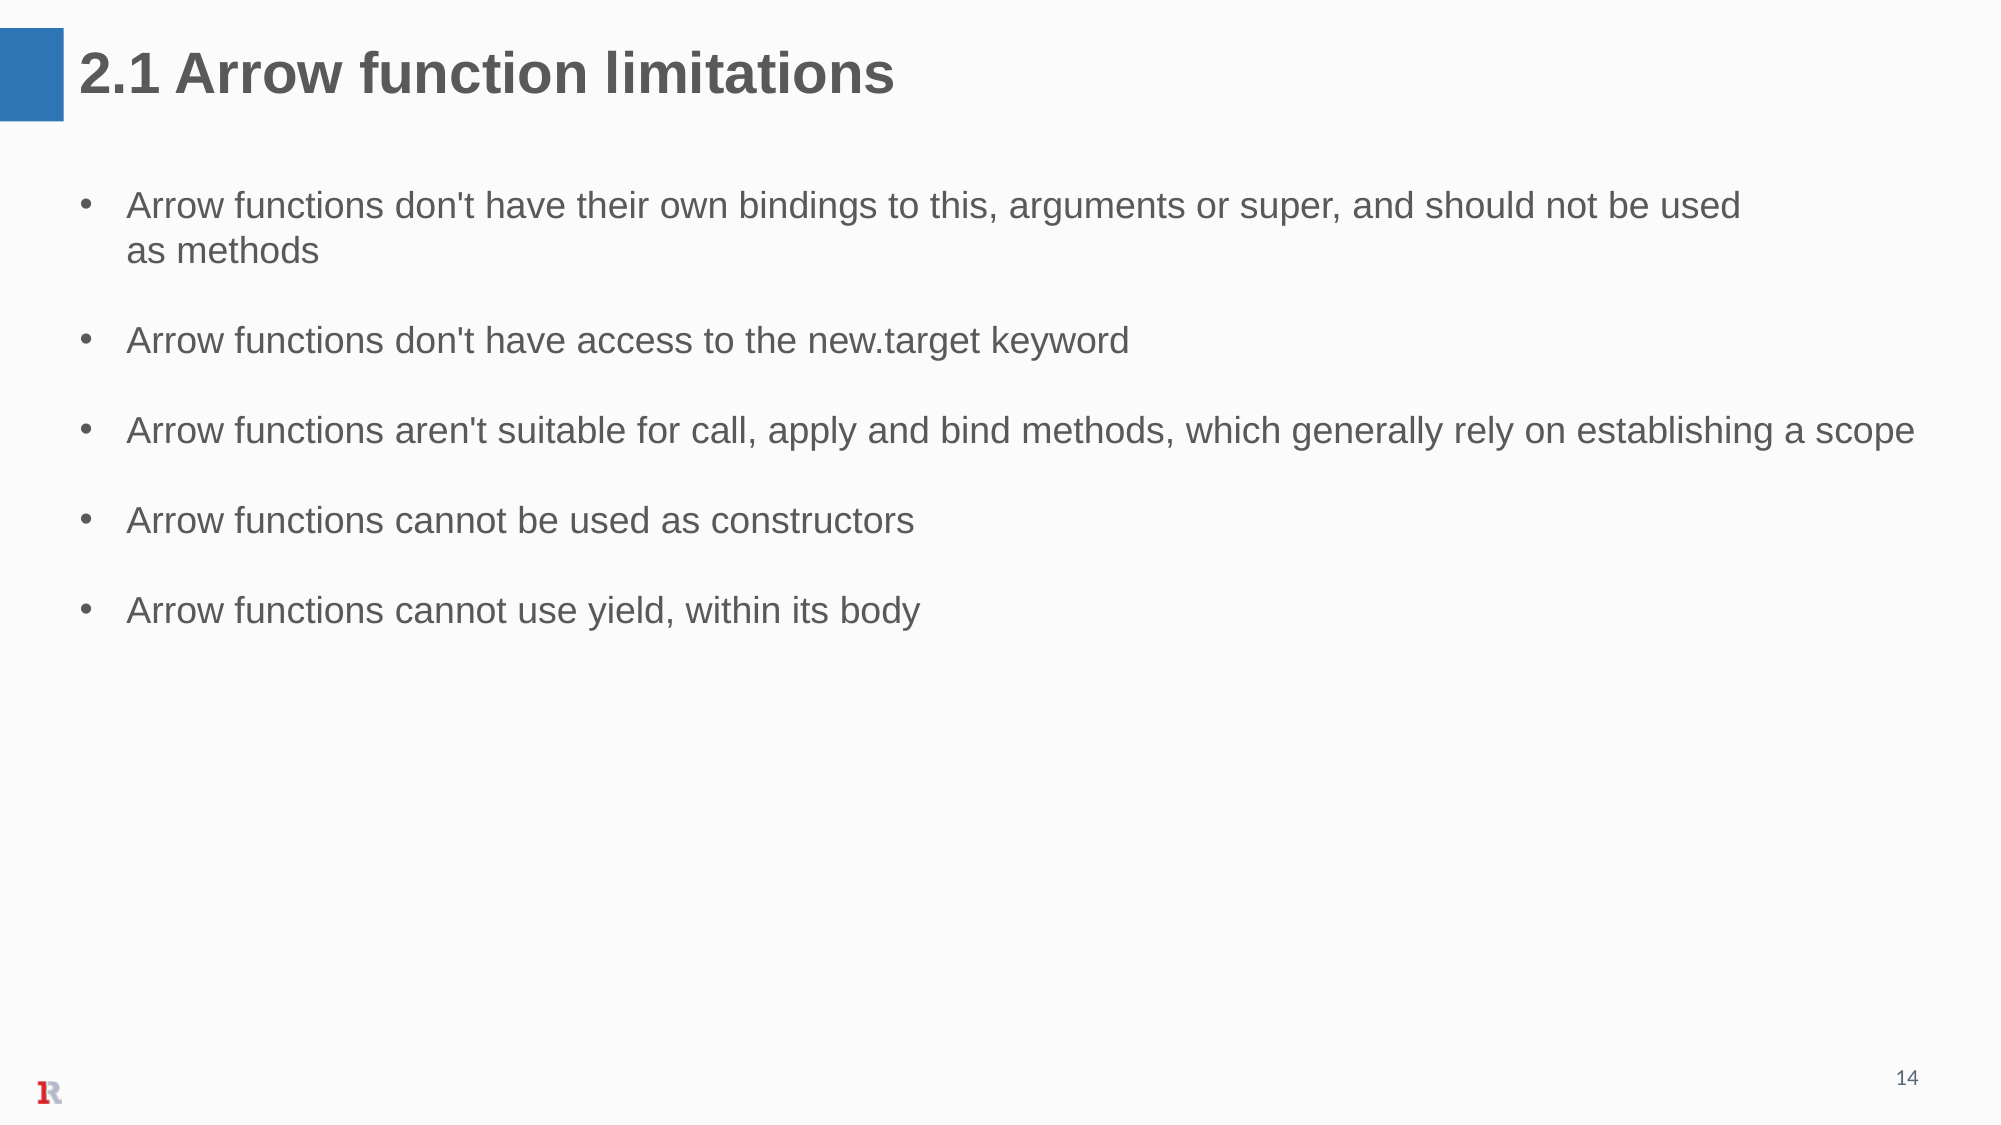

2.1 Arrow function limitations

Arrow functions don't have their own bindings to this, arguments or super, and should not be used as methods

Arrow functions don't have access to the new.target keyword

Arrow functions aren't suitable for call, apply and bind methods, which generally rely on establishing a scope

Arrow functions cannot be used as constructors

Arrow functions cannot use yield, within its body